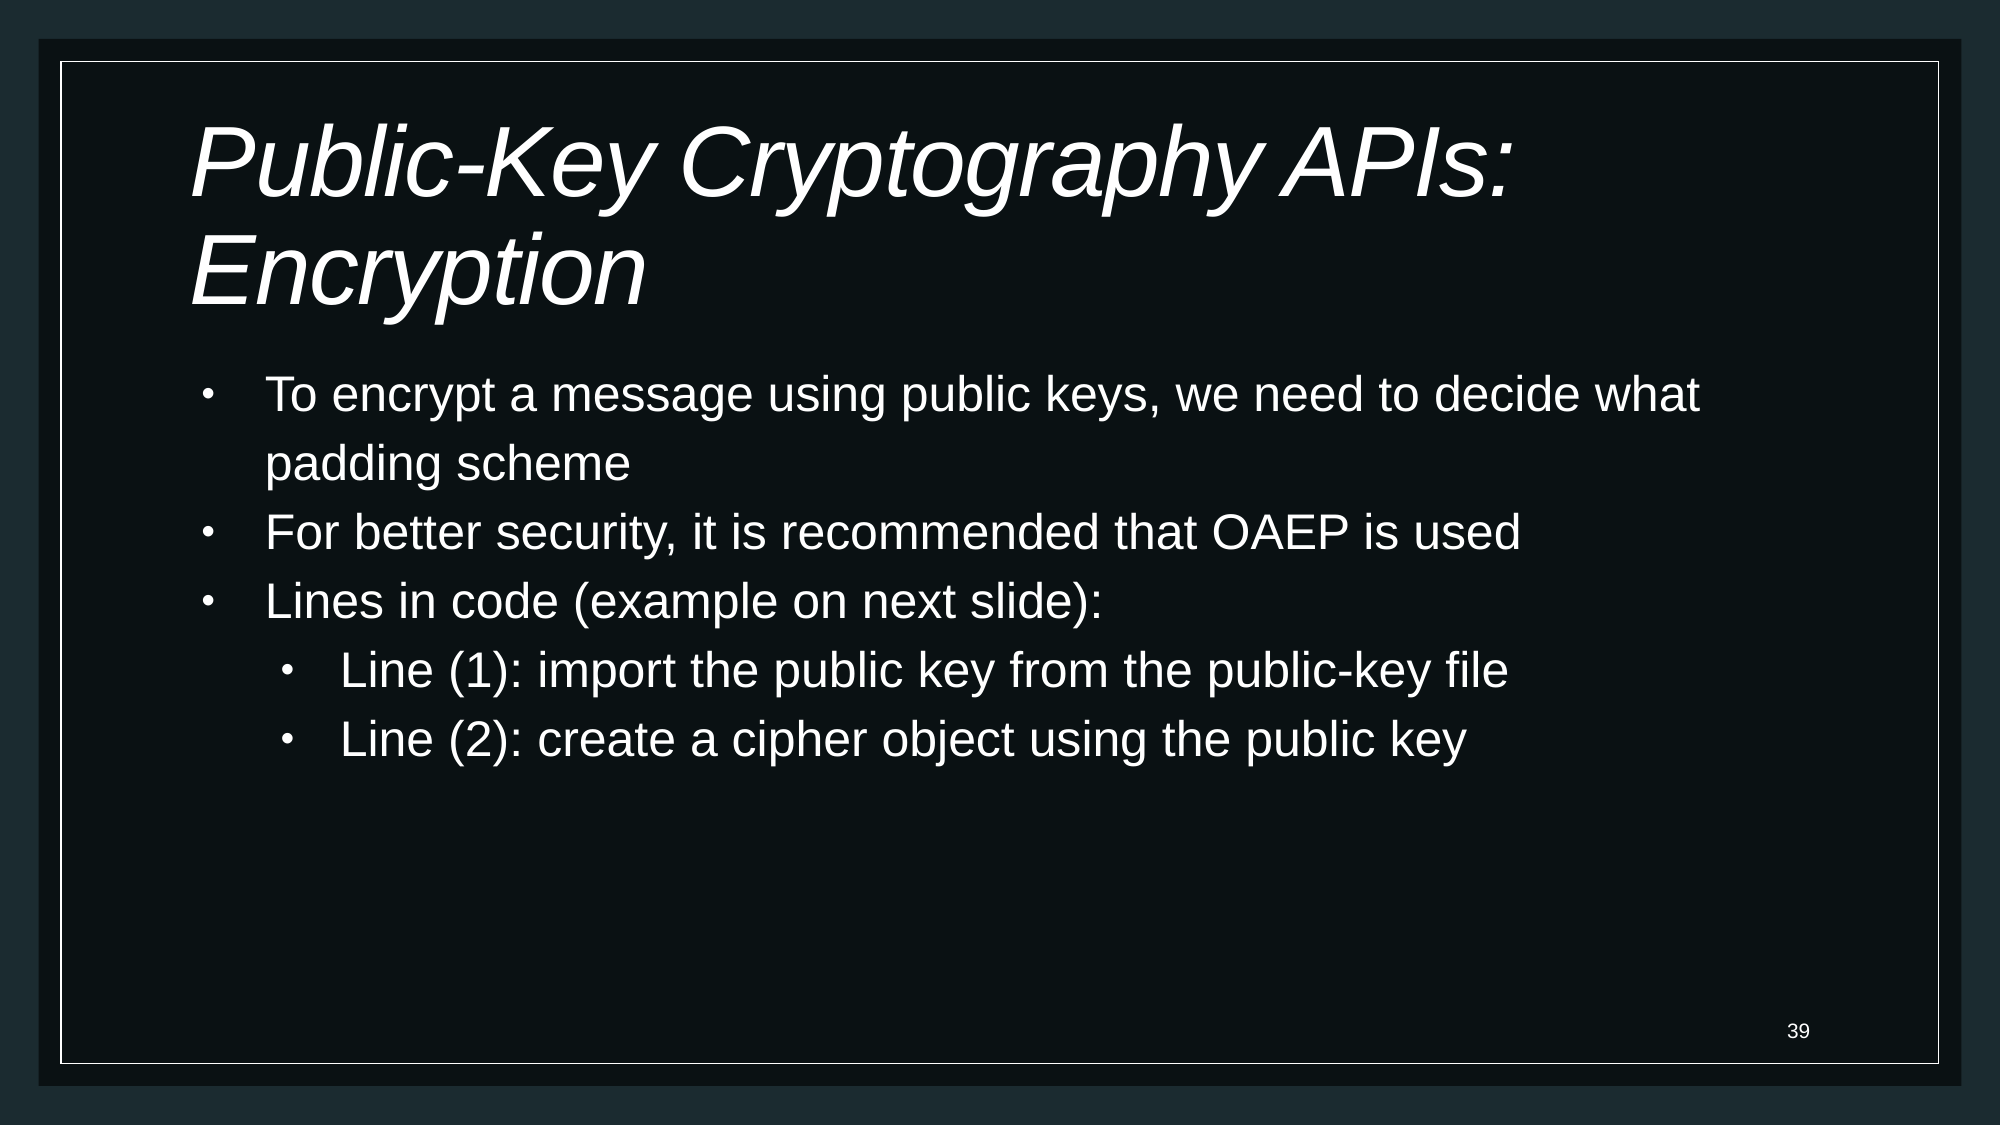

# Public-Key Cryptography APIs: Encryption
To encrypt a message using public keys, we need to decide what padding scheme
For better security, it is recommended that OAEP is used
Lines in code (example on next slide):
Line (1): import the public key from the public-key file
Line (2): create a cipher object using the public key

39